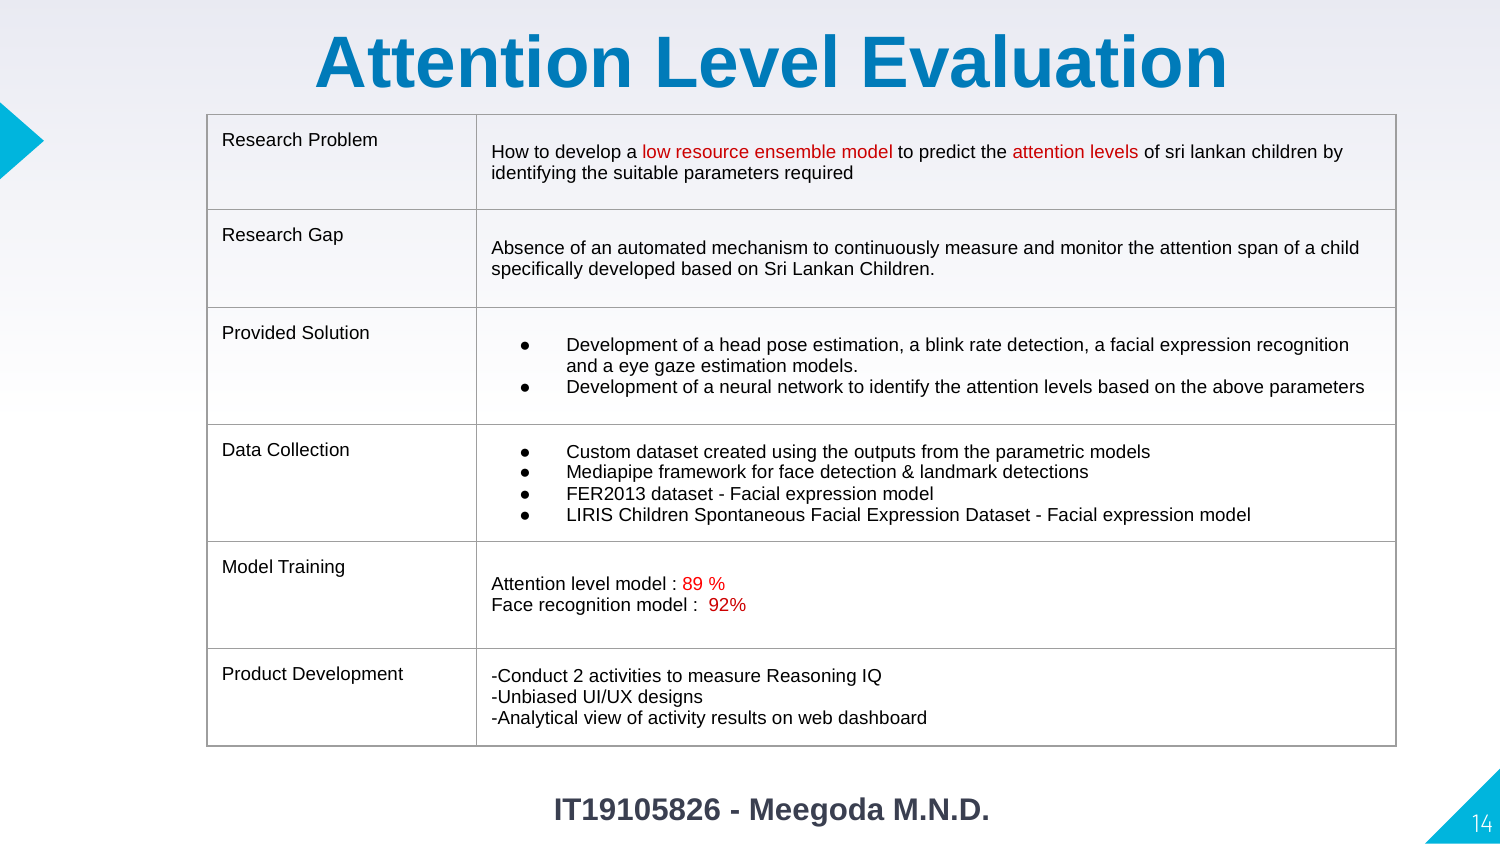

Attention Level Evaluation
| Research Problem | How to develop a low resource ensemble model to predict the attention levels of sri lankan children by identifying the suitable parameters required |
| --- | --- |
| Research Gap | Absence of an automated mechanism to continuously measure and monitor the attention span of a child specifically developed based on Sri Lankan Children. |
| Provided Solution | Development of a head pose estimation, a blink rate detection, a facial expression recognition and a eye gaze estimation models. Development of a neural network to identify the attention levels based on the above parameters |
| Data Collection | Custom dataset created using the outputs from the parametric models Mediapipe framework for face detection & landmark detections FER2013 dataset - Facial expression model LIRIS Children Spontaneous Facial Expression Dataset - Facial expression model |
| Model Training | Attention level model : 89 % Face recognition model : 92% |
| Product Development | -Conduct 2 activities to measure Reasoning IQ -Unbiased UI/UX designs -Analytical view of activity results on web dashboard |
14
IT19105826 - Meegoda M.N.D.